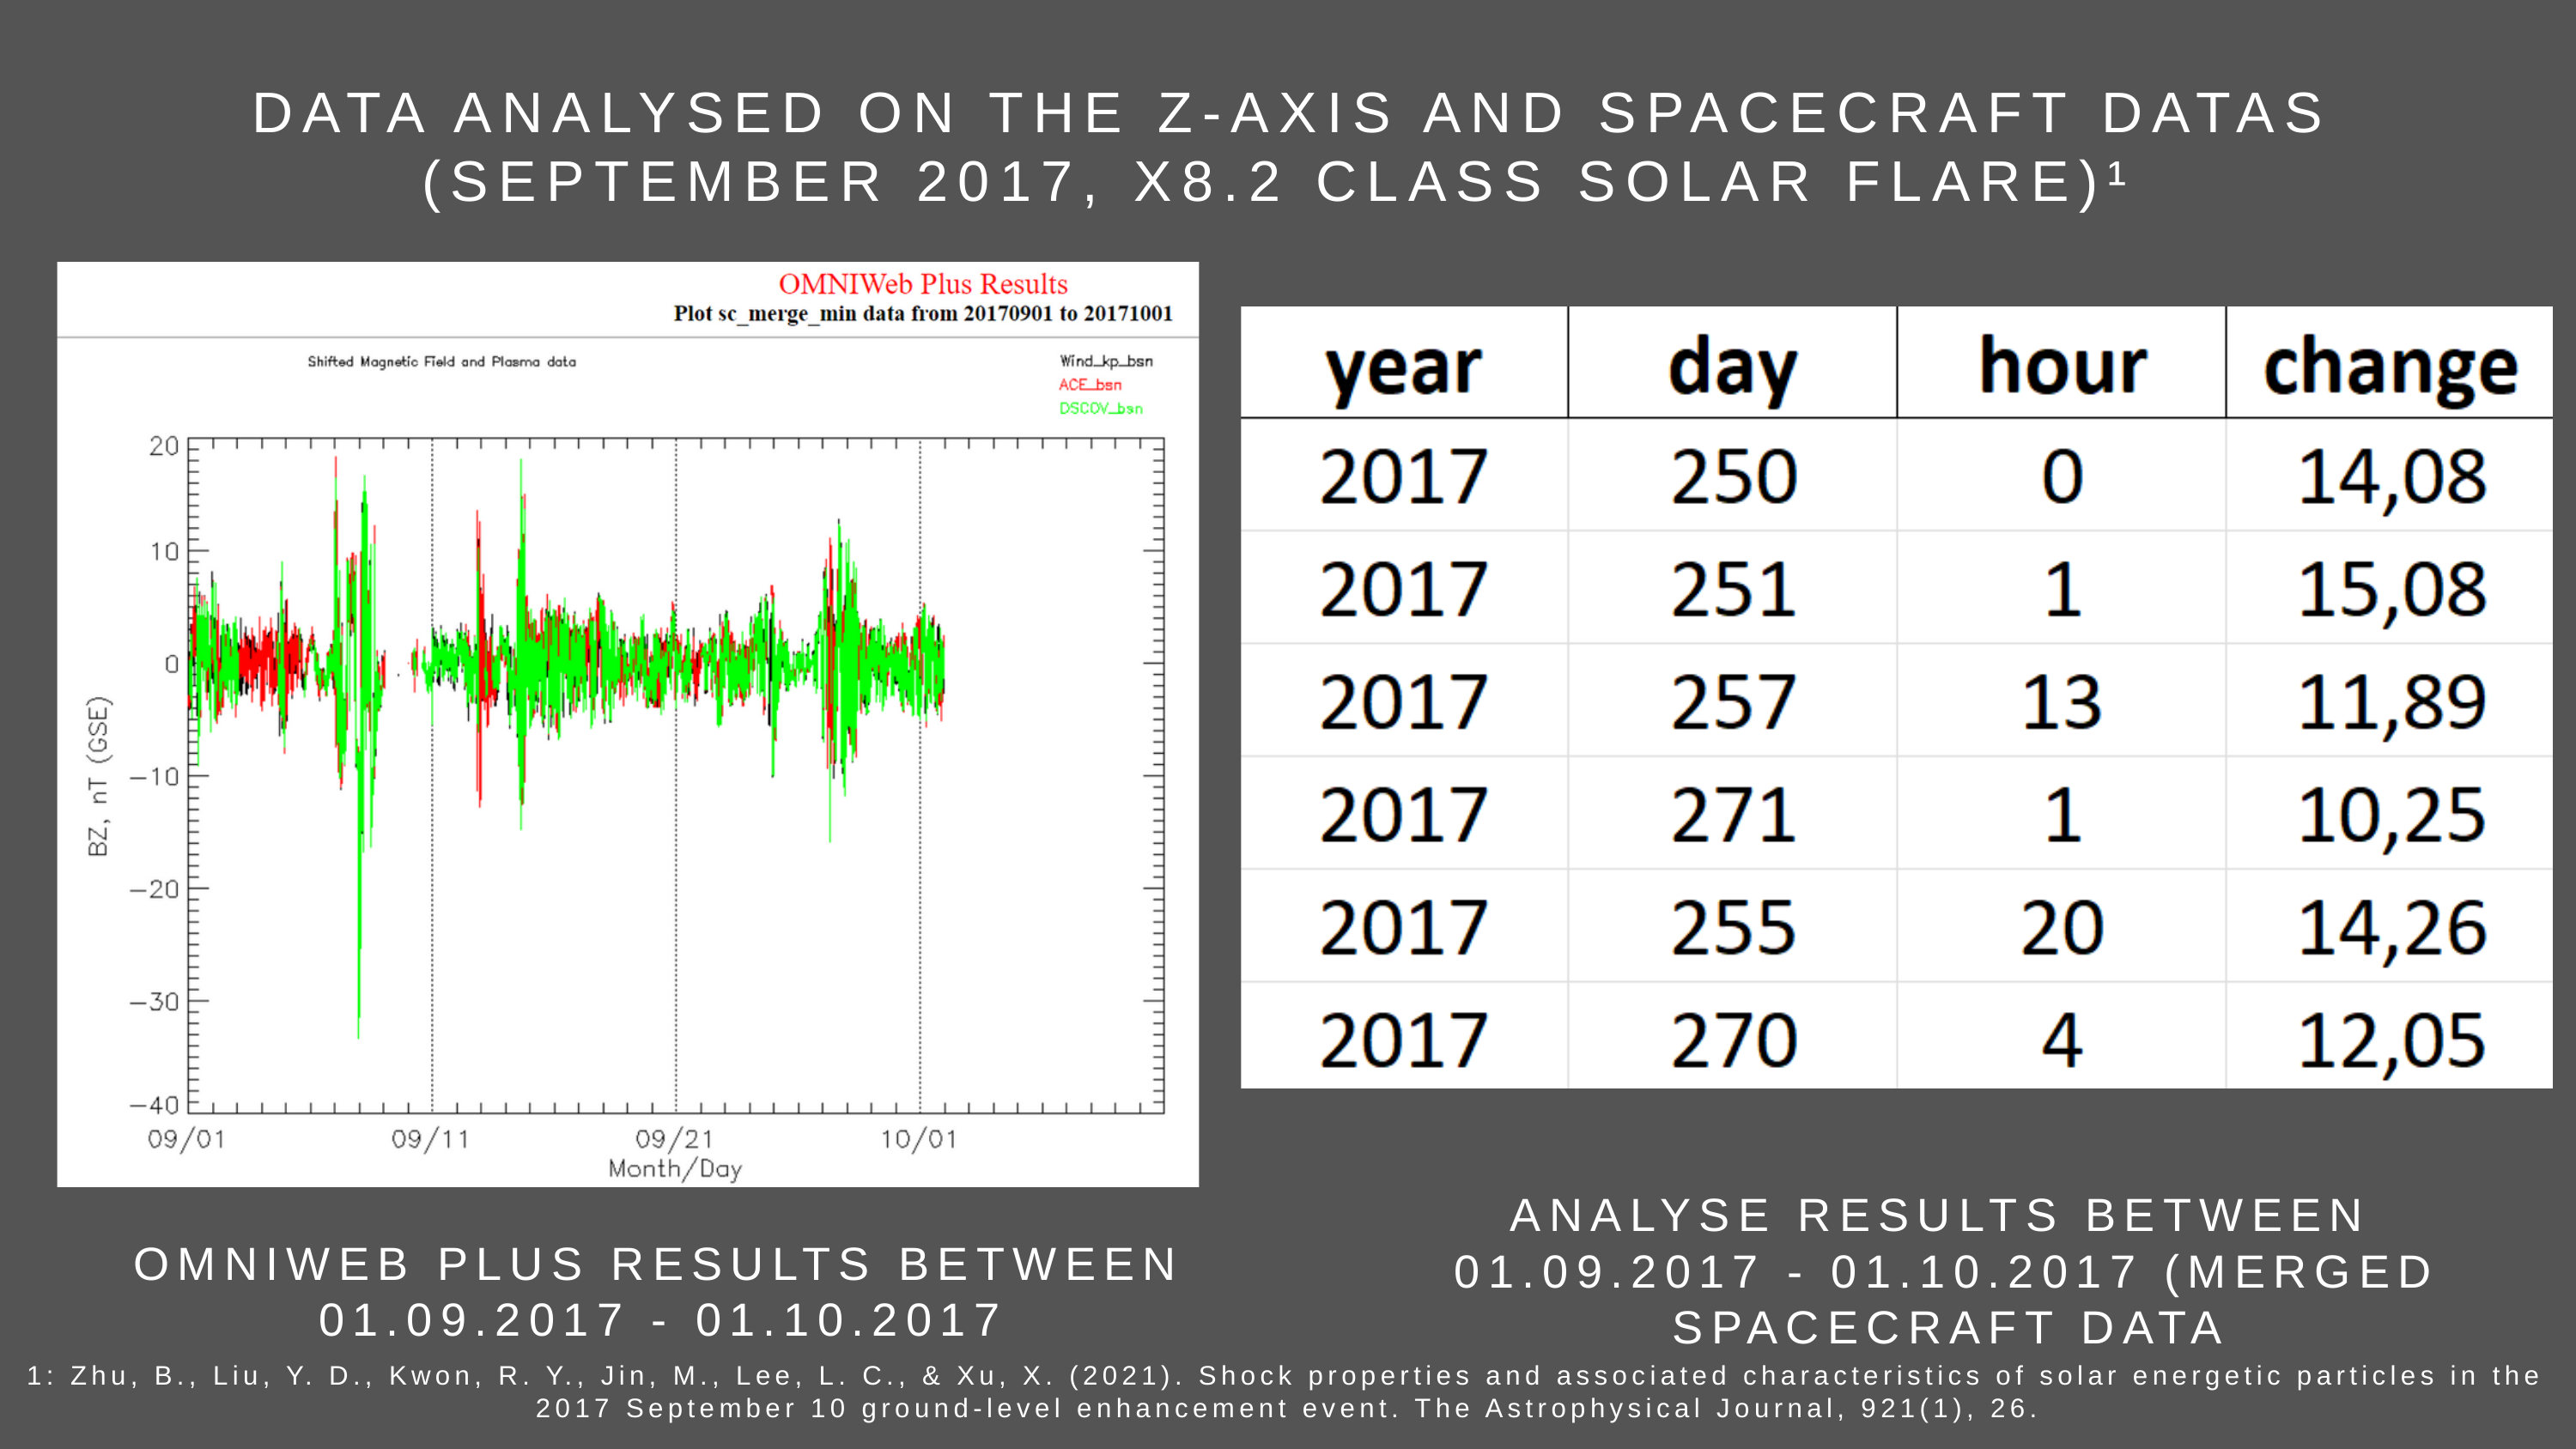

DATA ANALYSED ON THE Z-AXIS AND SPACECRAFT DATAS
(SEPTEMBER 2017, X8.2 CLASS SOLAR FLARE)¹

ANALYSE RESULTS BETWEEN
01.09.2017 - 01.10.2017 (MERGED SPACECRAFT DATA
OMNIWEB PLUS RESULTS BETWEEN 01.09.2017 - 01.10.2017
1: Zhu, B., Liu, Y. D., Kwon, R. Y., Jin, M., Lee, L. C., & Xu, X. (2021). Shock properties and associated characteristics of solar energetic particles in the 2017 September 10 ground-level enhancement event. The Astrophysical Journal, 921(1), 26.